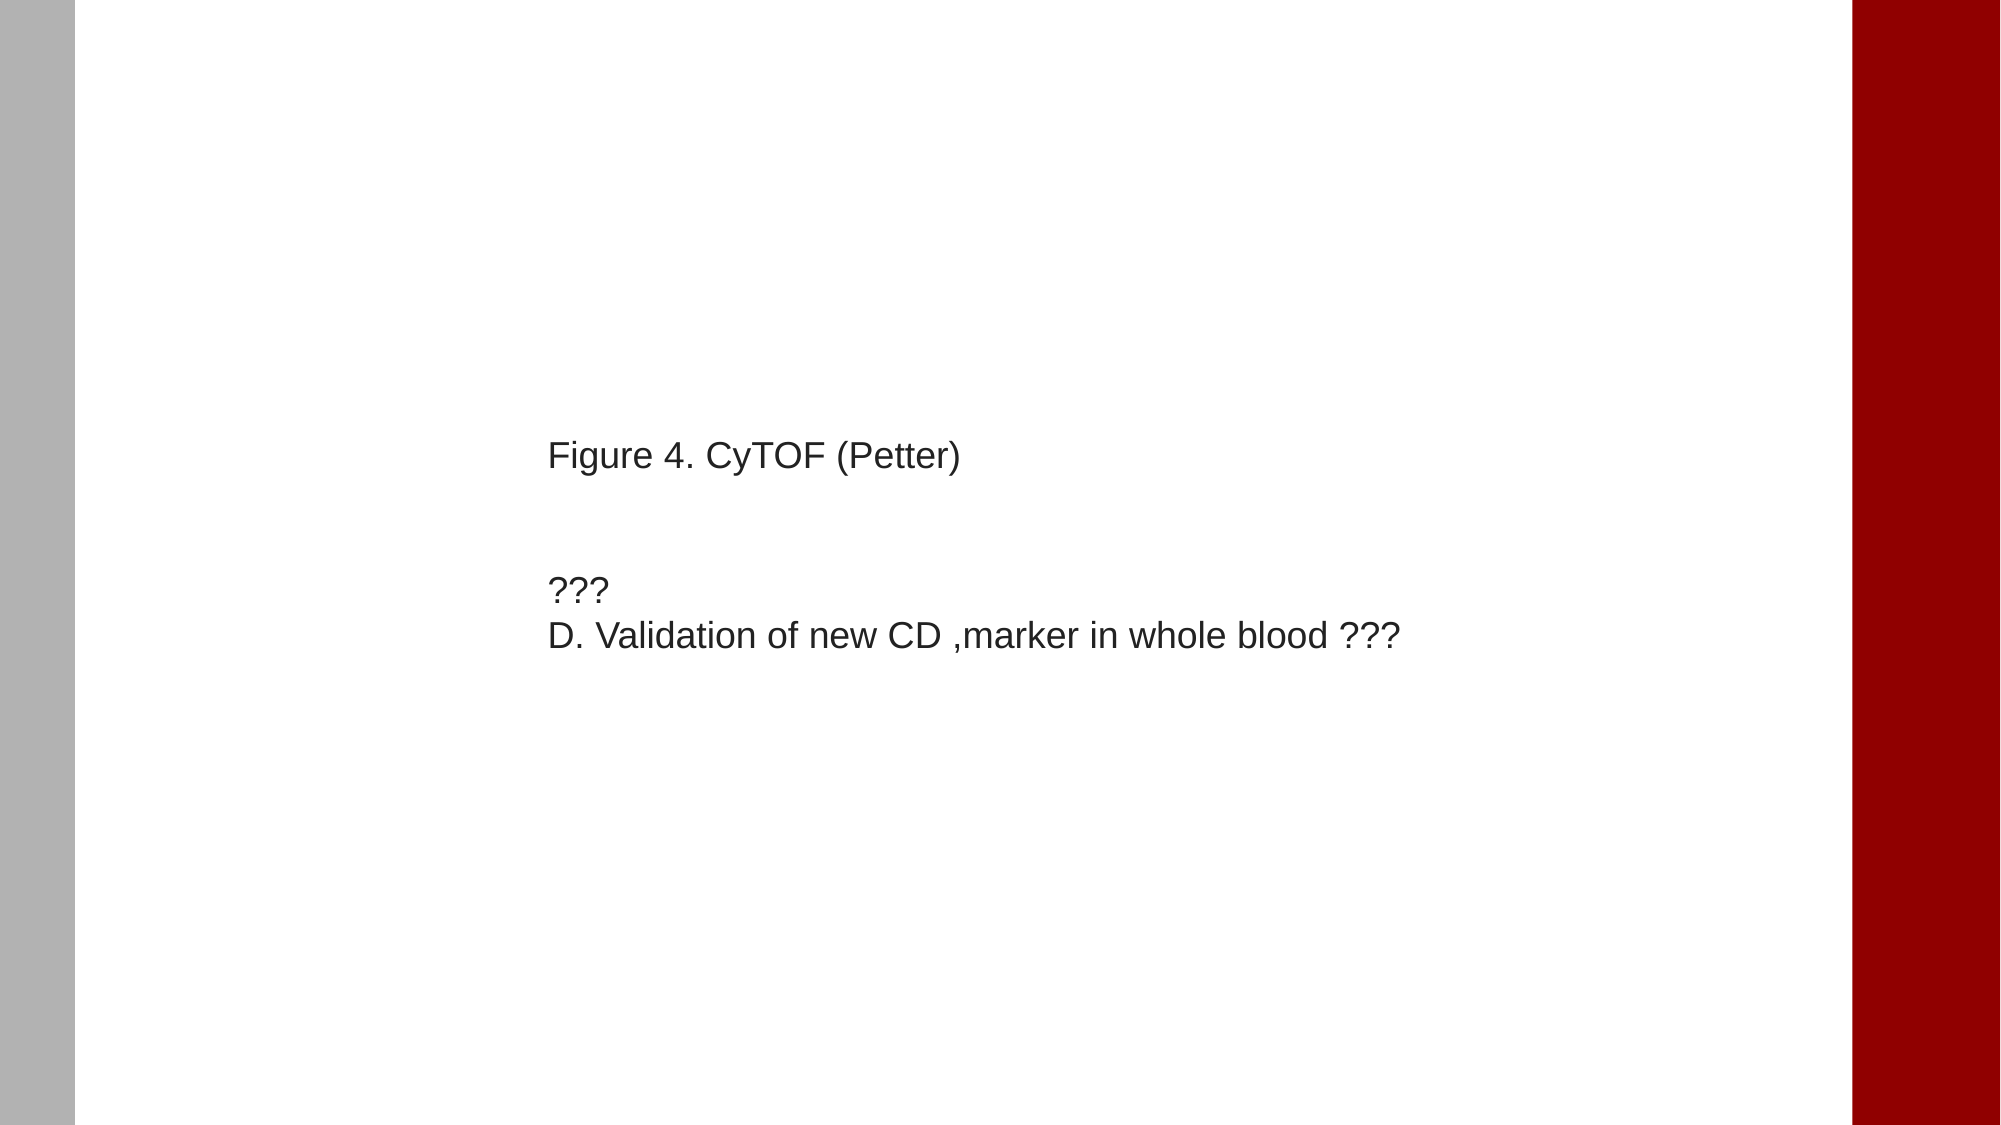

Figure 4. CyTOF (Petter)

???
D. Validation of new CD ,marker in whole blood ???